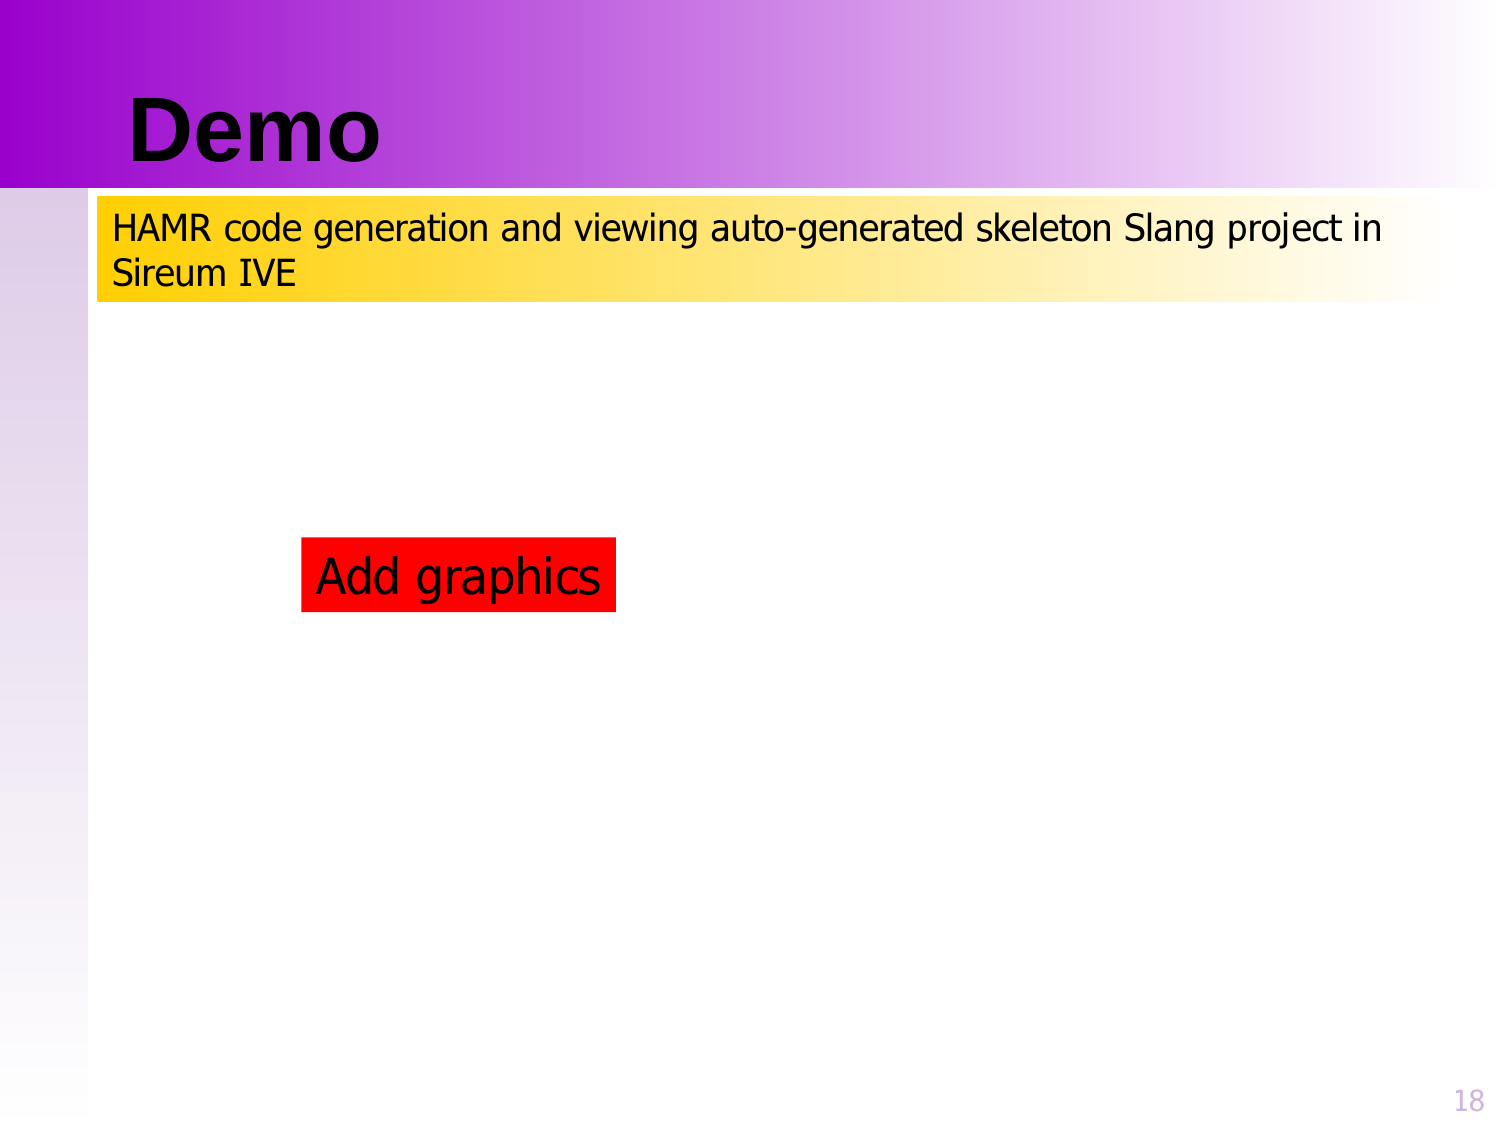

# Demo
HAMR code generation and viewing auto-generated skeleton Slang project in Sireum IVE
Add graphics
18